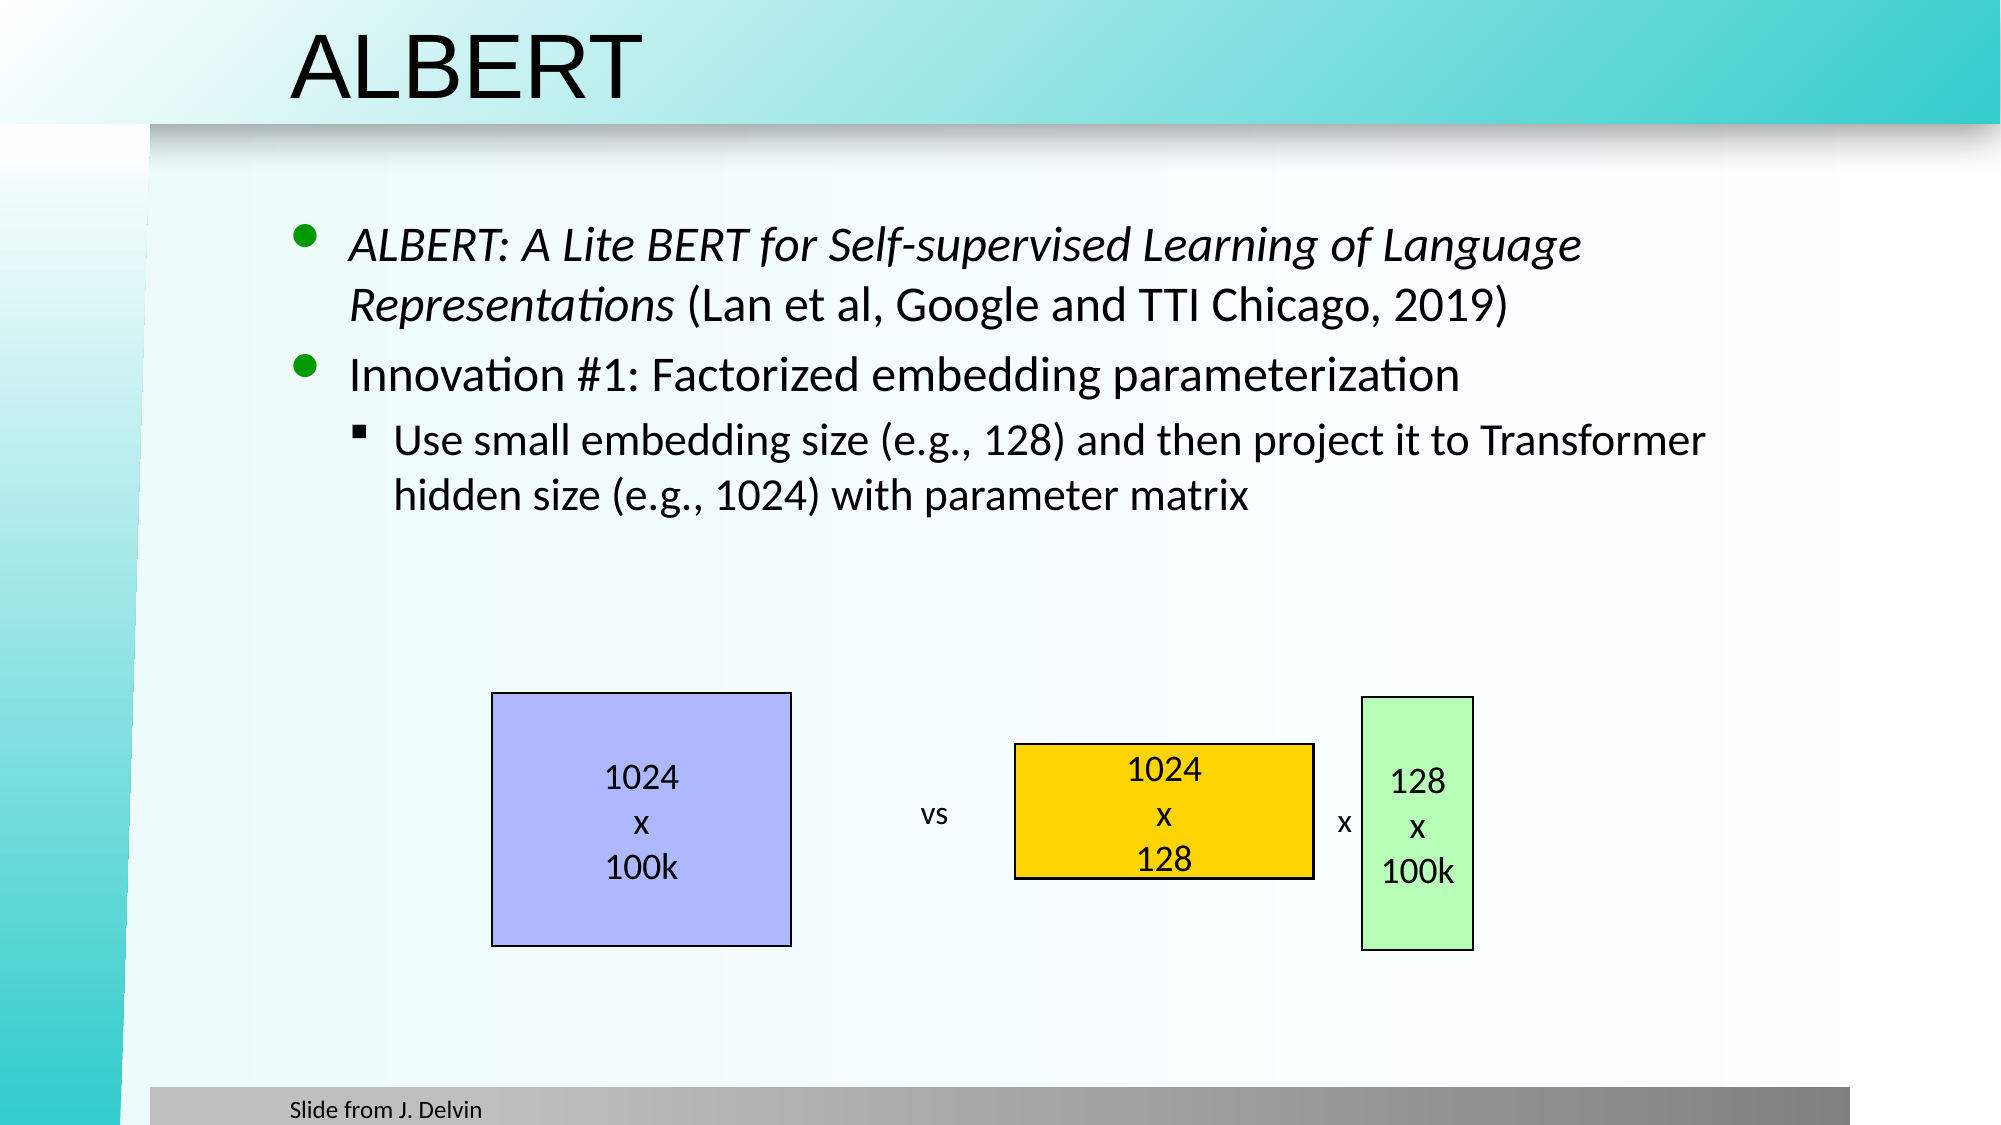

# ALBERT
ALBERT: A Lite BERT for Self-supervised Learning of Language Representations (Lan et al, Google and TTI Chicago, 2019)
Innovation #1: Factorized embedding parameterization
Use small embedding size (e.g., 128) and then project it to Transformer hidden size (e.g., 1024) with parameter matrix
1024
x
100k
128
x
100k
1024
x
128
vs
x
Slide from J. Delvin